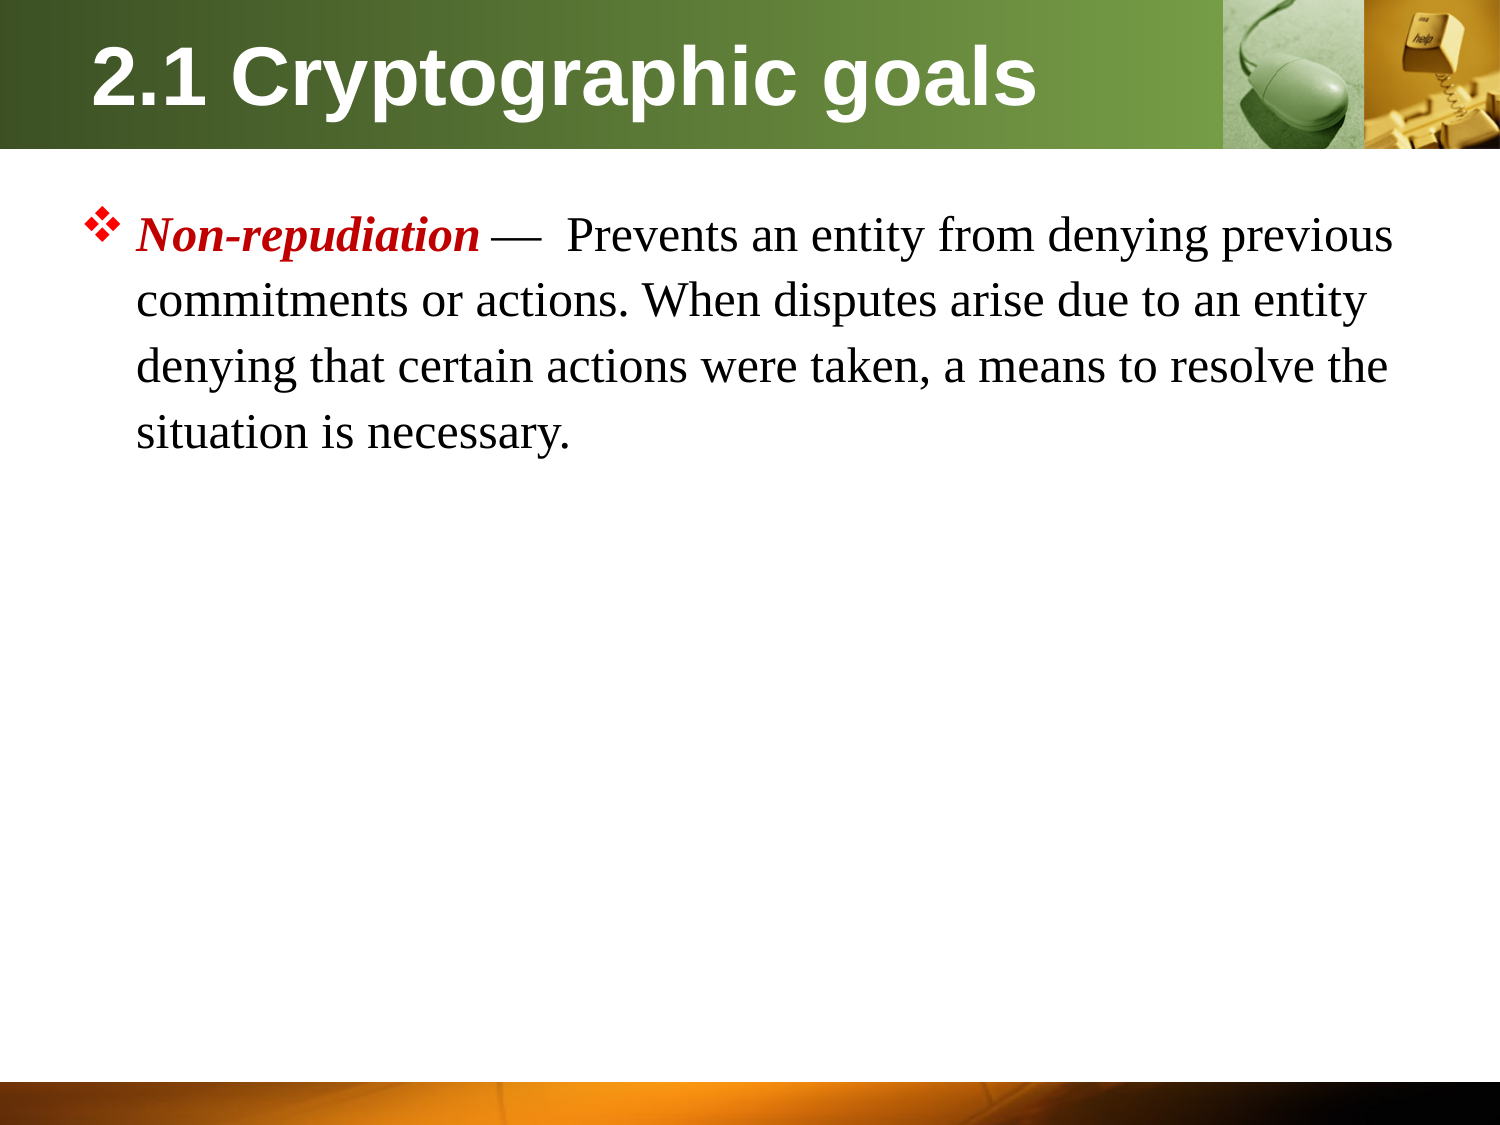

# 2.1 Cryptographic goals
Non-repudiation —  Prevents an entity from denying previous commitments or actions. When disputes arise due to an entity denying that certain actions were taken, a means to resolve the situation is necessary.